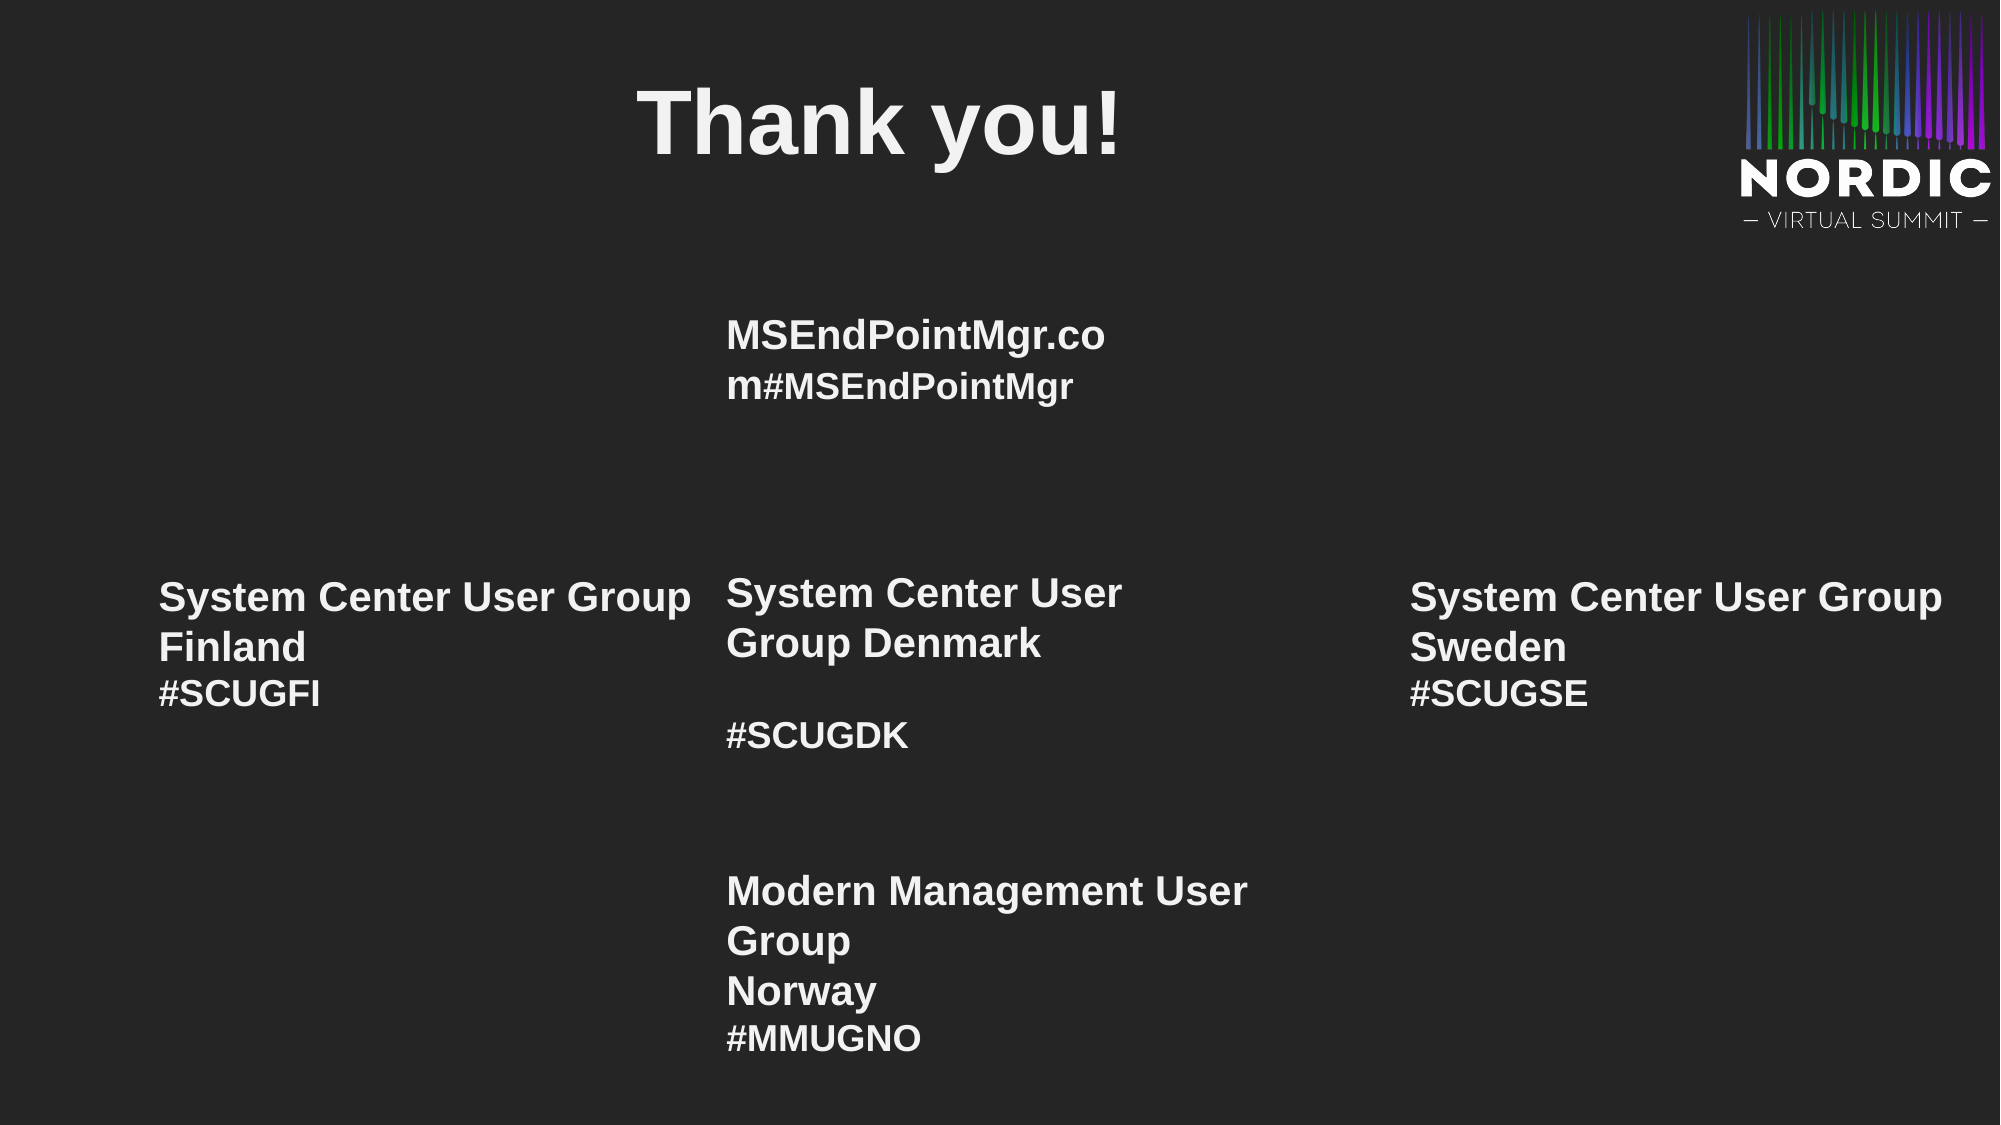

# Thank you!
MSEndPointMgr.com#MSEndPointMgr
System Center User Group Denmark

#SCUGDK
System Center User Group
Finland
#SCUGFI
System Center User Group
Sweden
#SCUGSE
Modern Management User Group
Norway
#MMUGNO